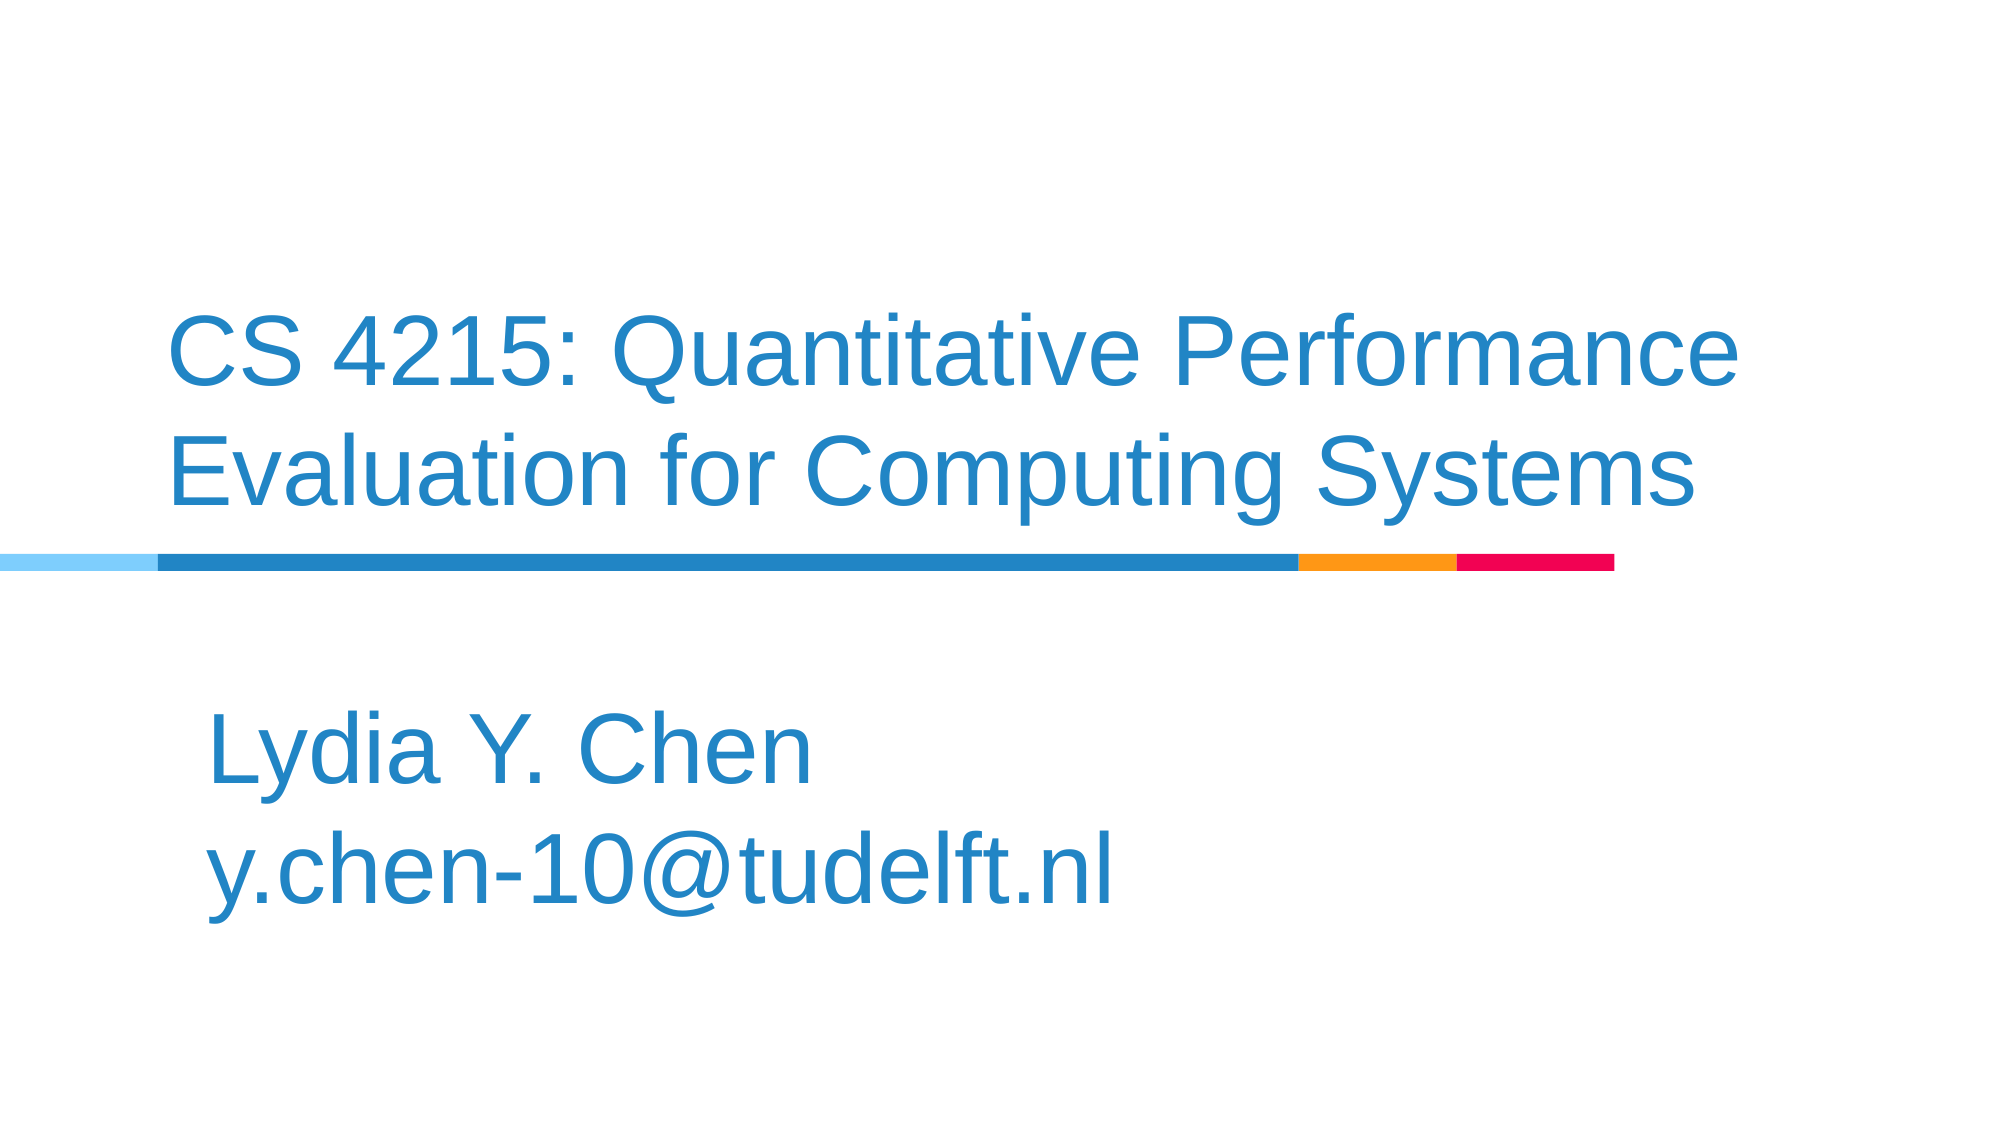

# CS 4215: Quantitative Performance Evaluation for Computing Systems
Lydia Y. Chen
y.chen-10@tudelft.nl